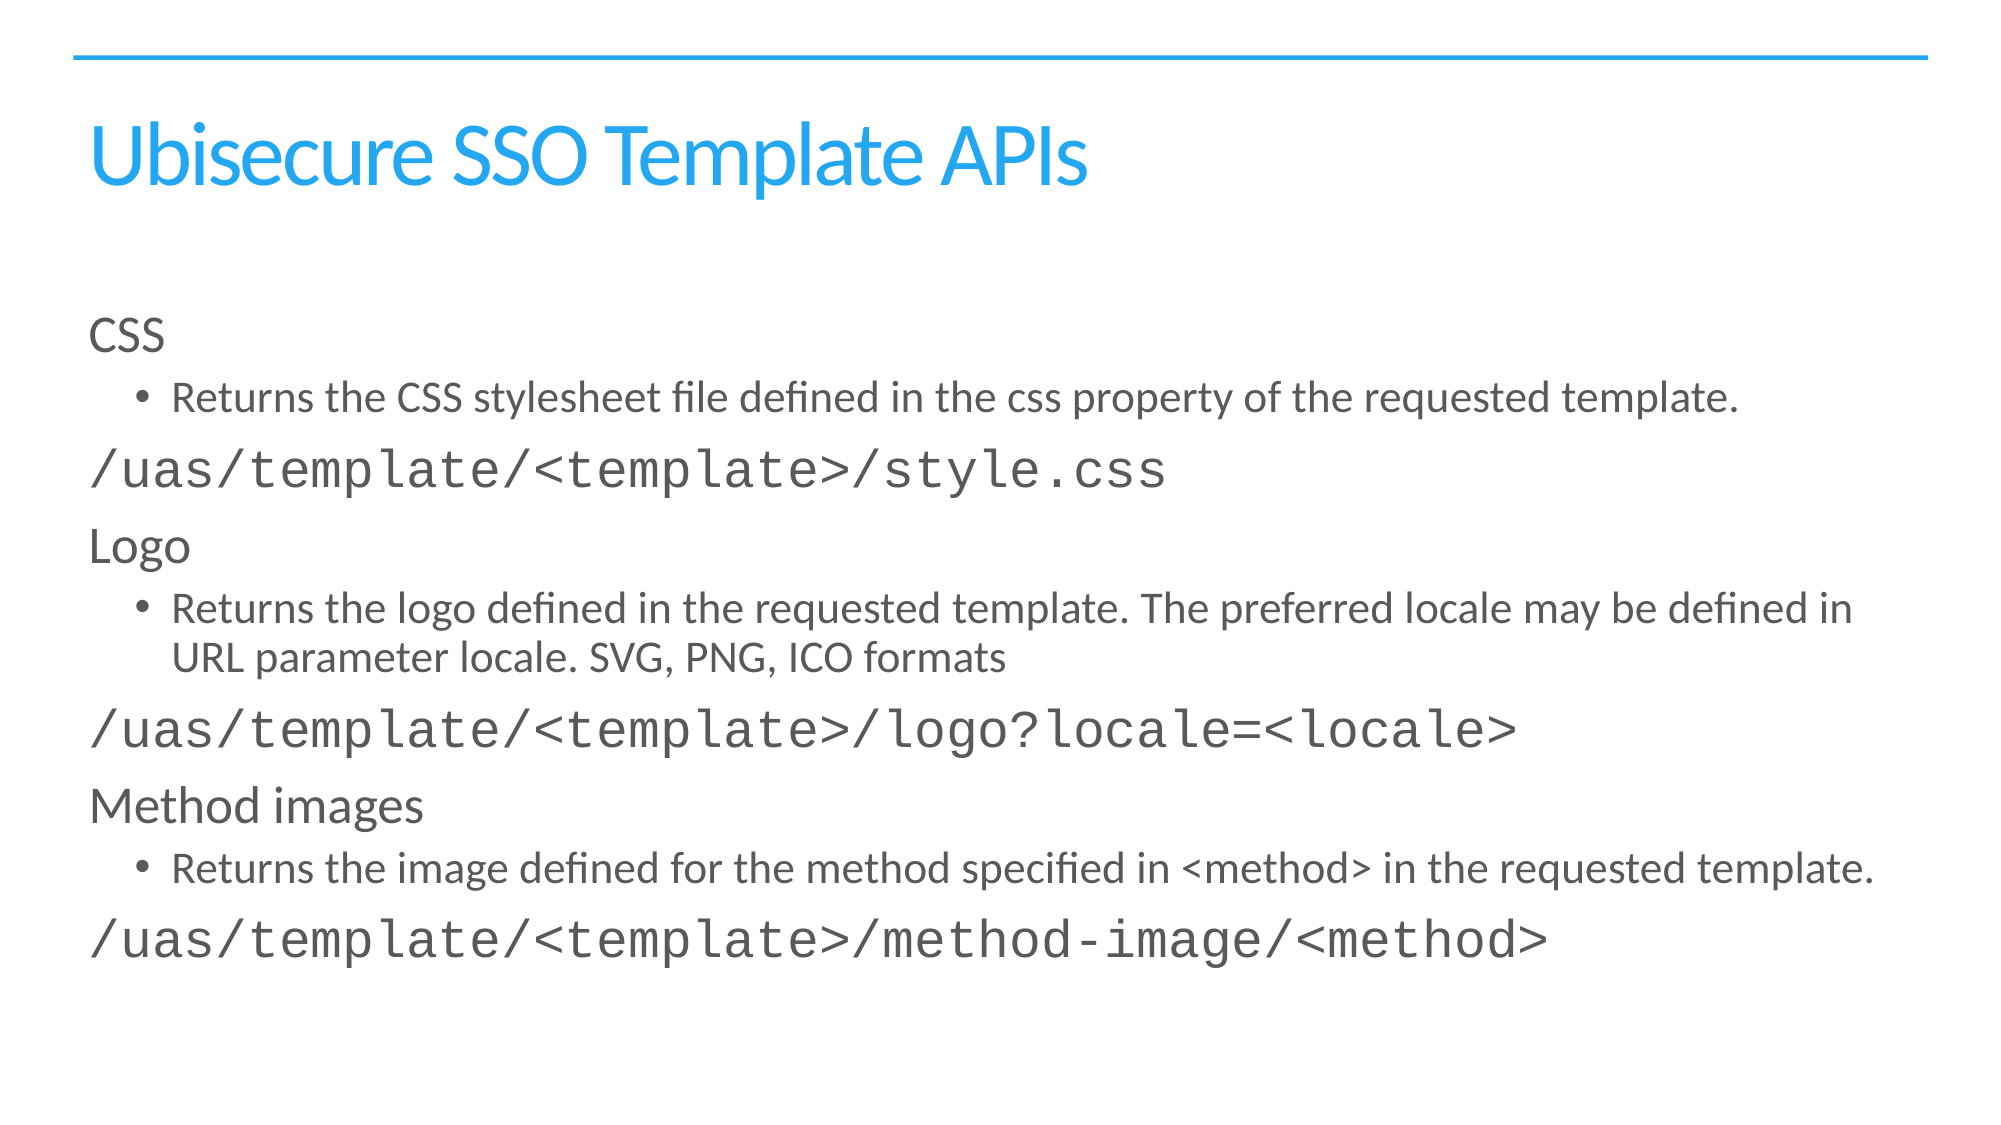

# Ubisecure SSO Template APIs
CSS
Returns the CSS stylesheet file defined in the css property of the requested template.
/uas/template/<template>/style.css
Logo
Returns the logo defined in the requested template. The preferred locale may be defined in URL parameter locale. SVG, PNG, ICO formats
/uas/template/<template>/logo?locale=<locale>
Method images
Returns the image defined for the method specified in <method> in the requested template.
/uas/template/<template>/method-image/<method>